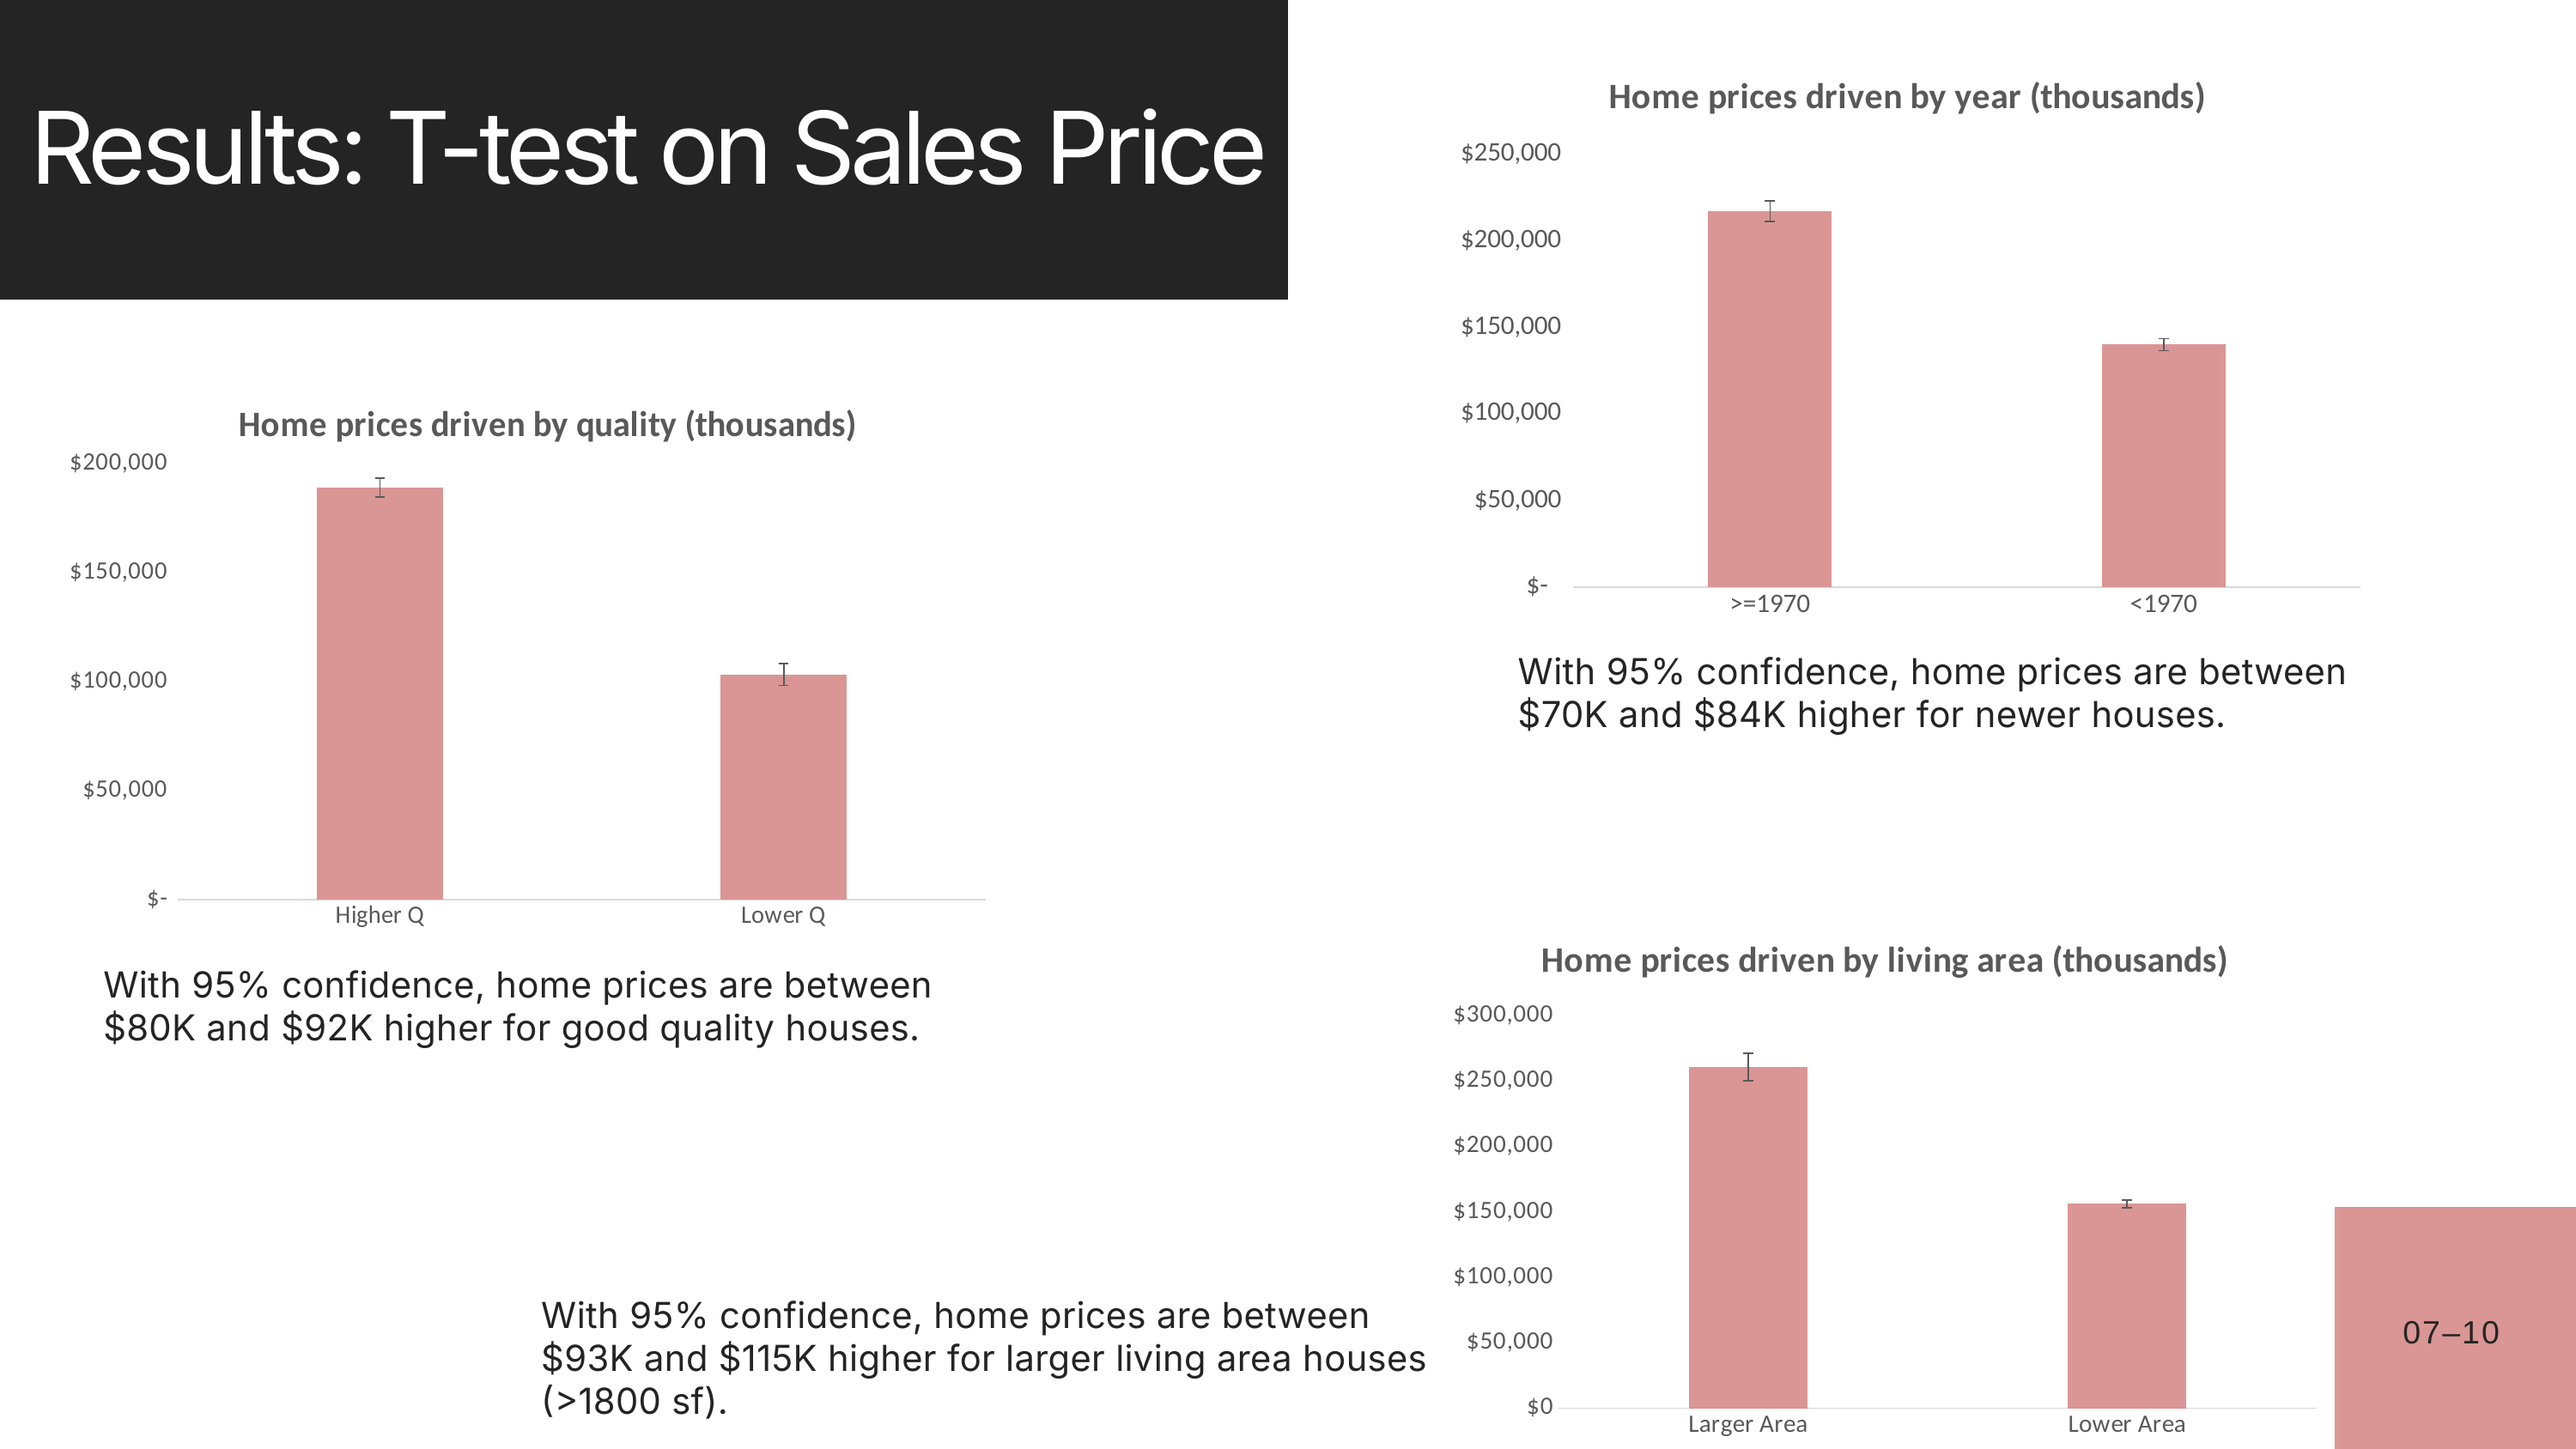

### Chart: Home prices driven by year (thousands)

| Category |  |
|---|---|
| >=1970 | 216999.17525773196 |
| <1970 | 139990.62280701756 |
Results: T-test on Sales Price

### Chart: Home prices driven by quality (thousands)

| Category |  |
|---|---|
| Higher Q | 189206.2653525398 |
| Lower Q | 103417.60283687944 |

With 95% confidence, home prices are between $70K and $84K higher for newer houses.

### Chart: Home prices driven by living area (thousands)

| Category |  |
|---|---|
| Larger Area | 260867.34302325582 |
| Lower Area | 156278.29749103944 |
With 95% confidence, home prices are between
$80K and $92K higher for good quality houses.

With 95% confidence, home prices are between $93K and $115K higher for larger living area houses (>1800 sf).
07–10